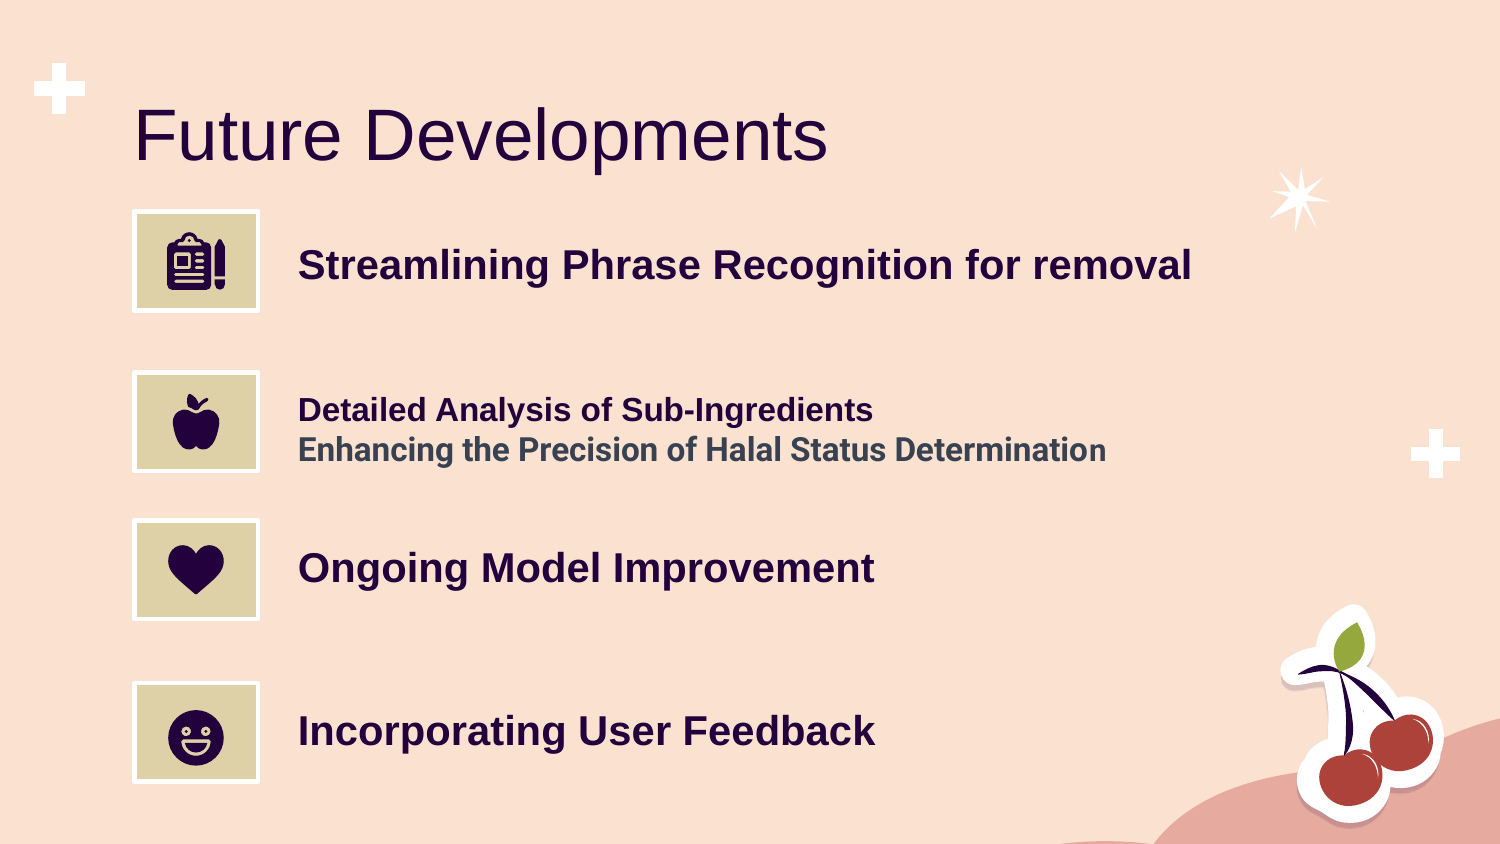

# Future Developments

Streamlining Phrase Recognition for removal

Detailed Analysis of Sub-Ingredients
Enhancing the Precision of Halal Status Determination

Ongoing Model Improvement

Incorporating User Feedback